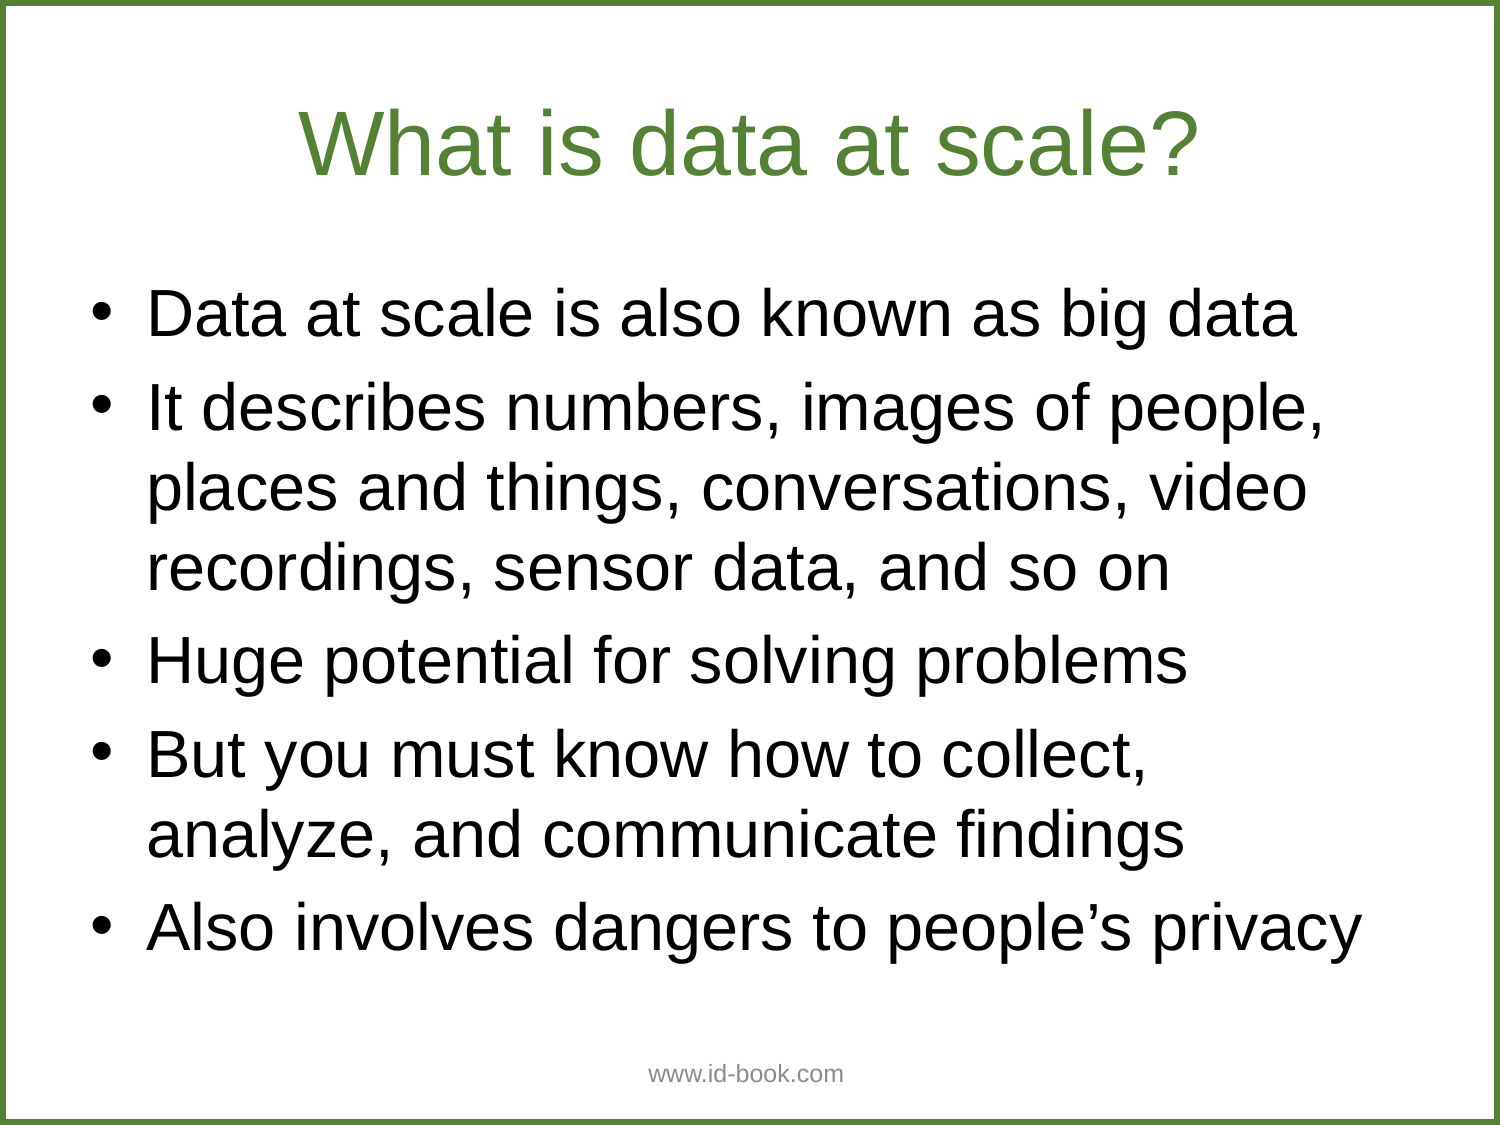

# What is data at scale?
Data at scale is also known as big data
It describes numbers, images of people, places and things, conversations, video recordings, sensor data, and so on
Huge potential for solving problems
But you must know how to collect, analyze, and communicate findings
Also involves dangers to people’s privacy
www.id-book.com